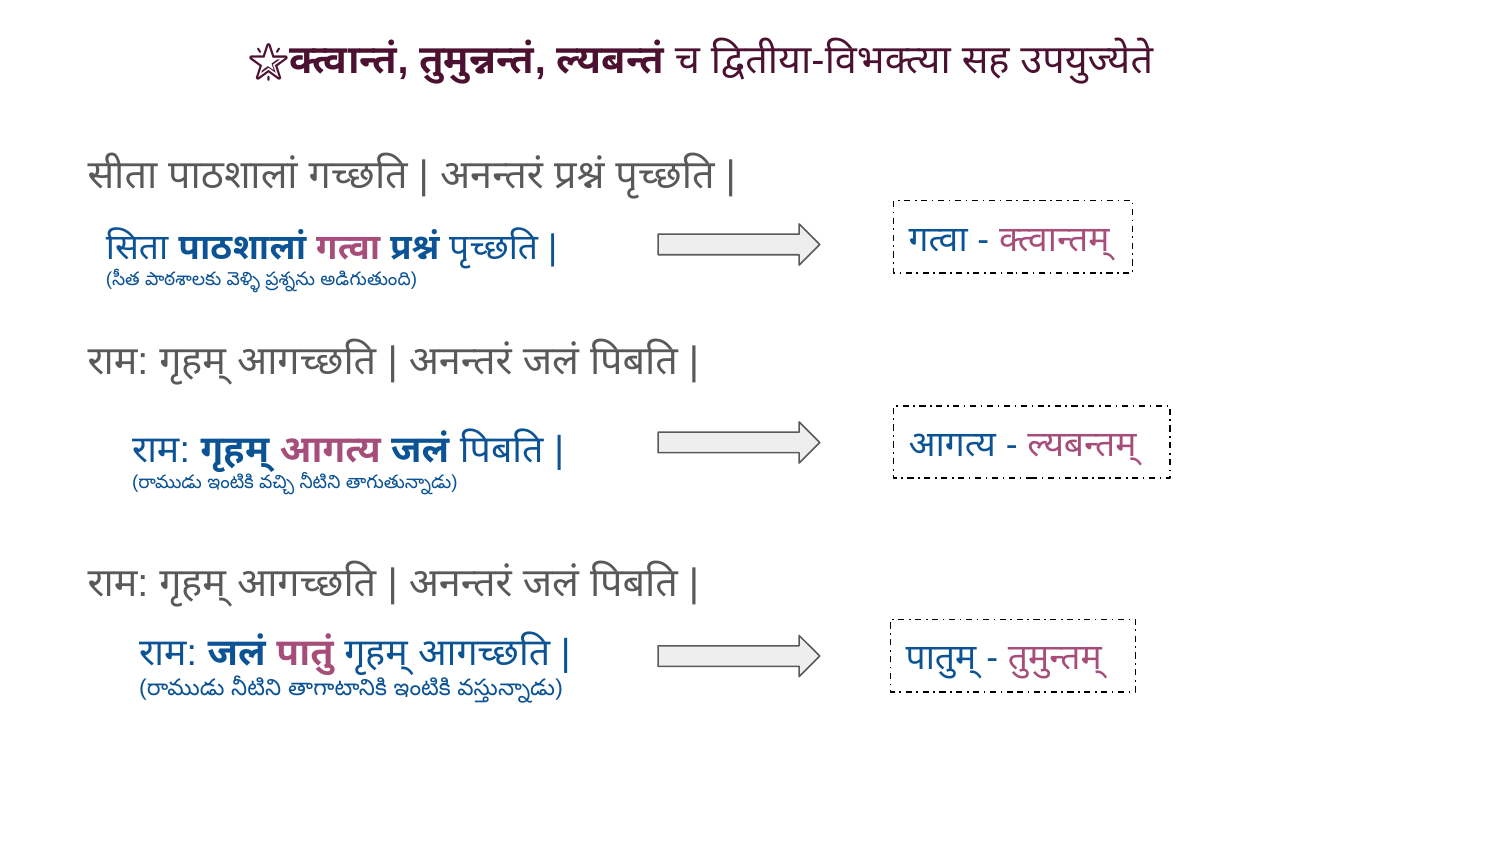

🌟क्त्वान्तं, तुमुन्नन्तं, ल्यबन्तं च द्वितीया-विभक्त्या सह उपयुज्येते
सीता पाठशालां गच्छति | अनन्तरं प्रश्नं पृच्छति |
गत्वा - क्त्वान्तम्
सिता पाठशालां गत्वा प्रश्नं पृच्छति |
(సీత పాఠశాలకు వెళ్ళి ప్రశ్నను అడిగుతుంది)

राम: गृहम् आगच्छति | अनन्तरं जलं पिबति |
आगत्य - ल्यबन्तम्
राम: गृहम् आगत्य जलं पिबति |
(రాముడు ఇంటికి వచ్చి నీటిని తాగుతున్నాడు)

राम: गृहम् आगच्छति | अनन्तरं जलं पिबति |
राम: जलं पातुं गृहम् आगच्छति |
(రాముడు నీటిని తాగాటానికి ఇంటికి వస్తున్నాడు)
पातुम् - तुमुन्तम्